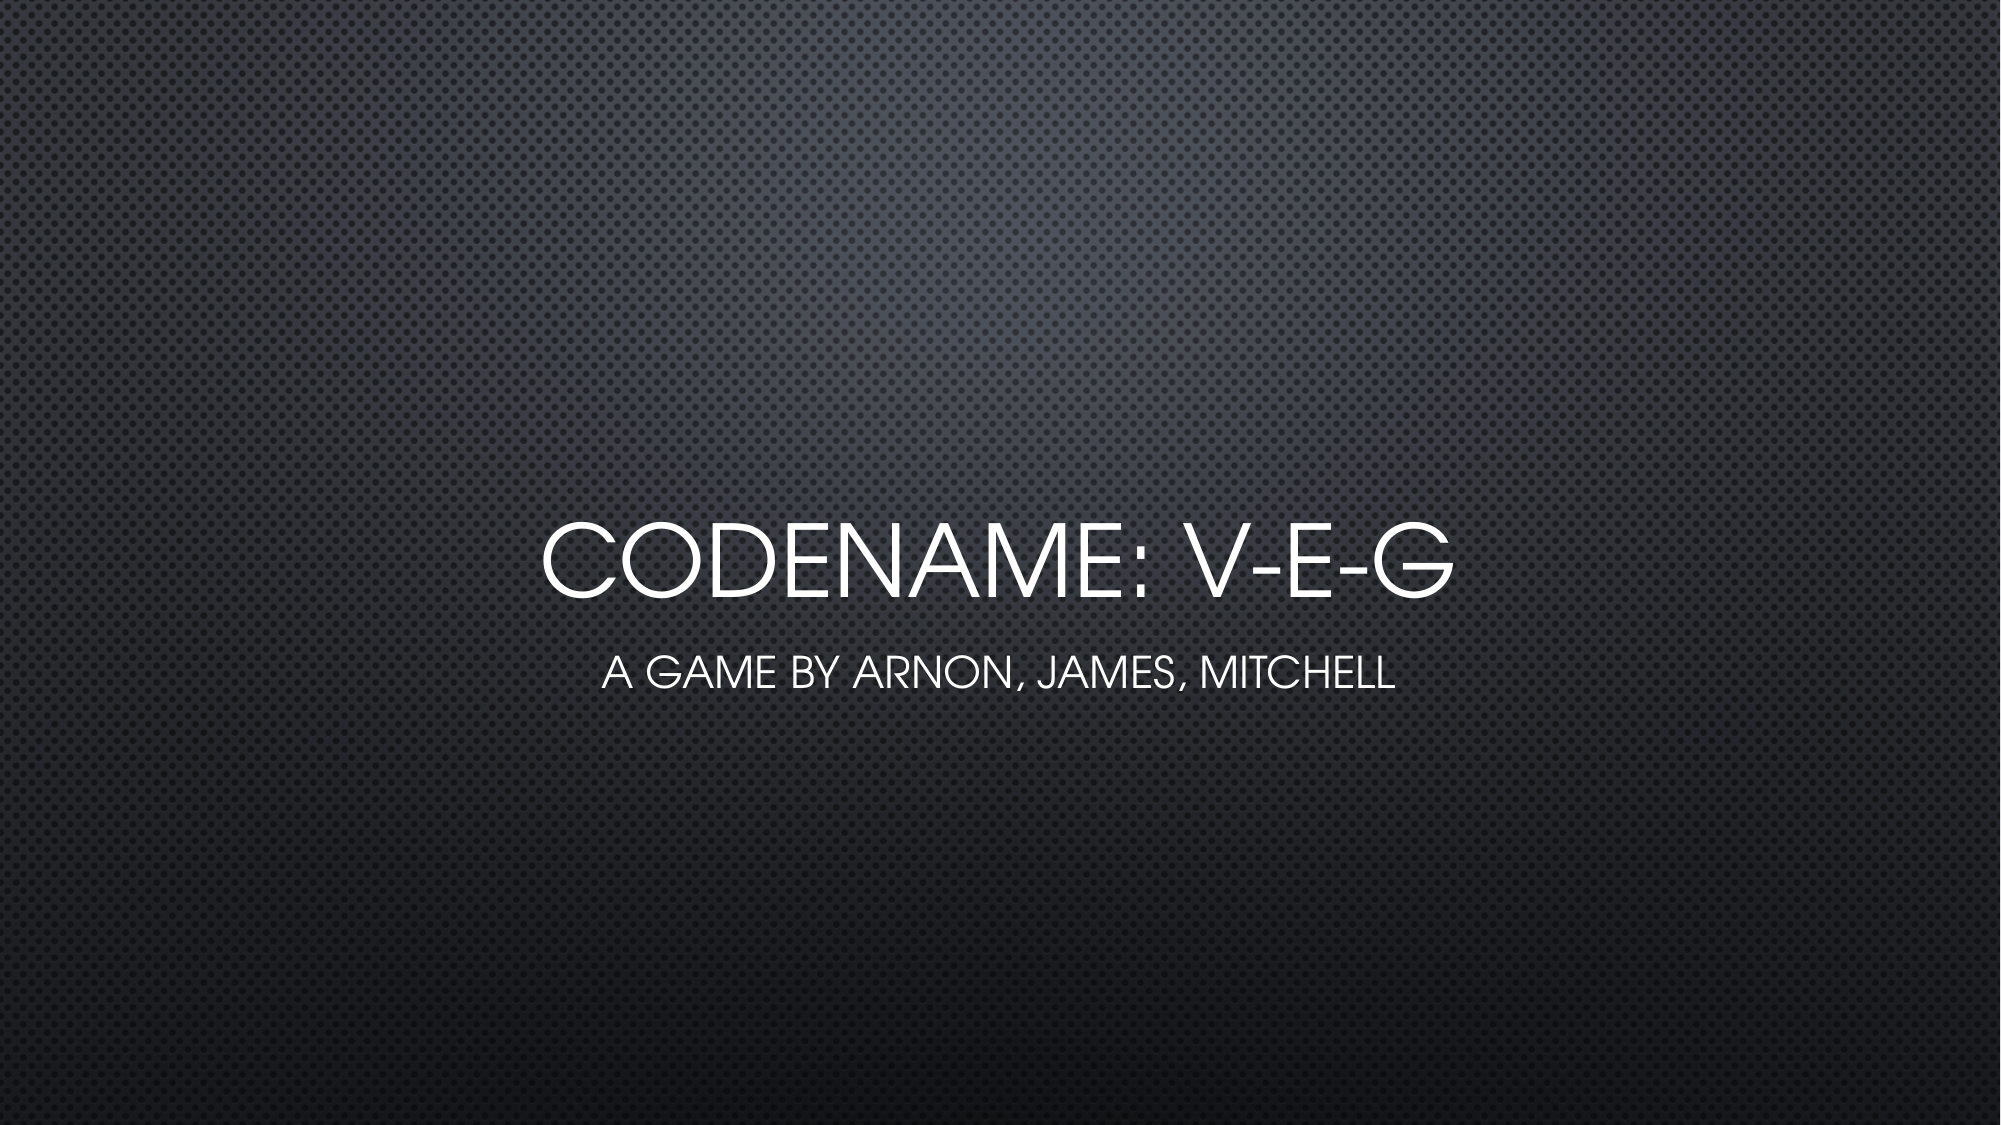

# CODENAME: V-E-G
A game by Arnon, James, Mitchell